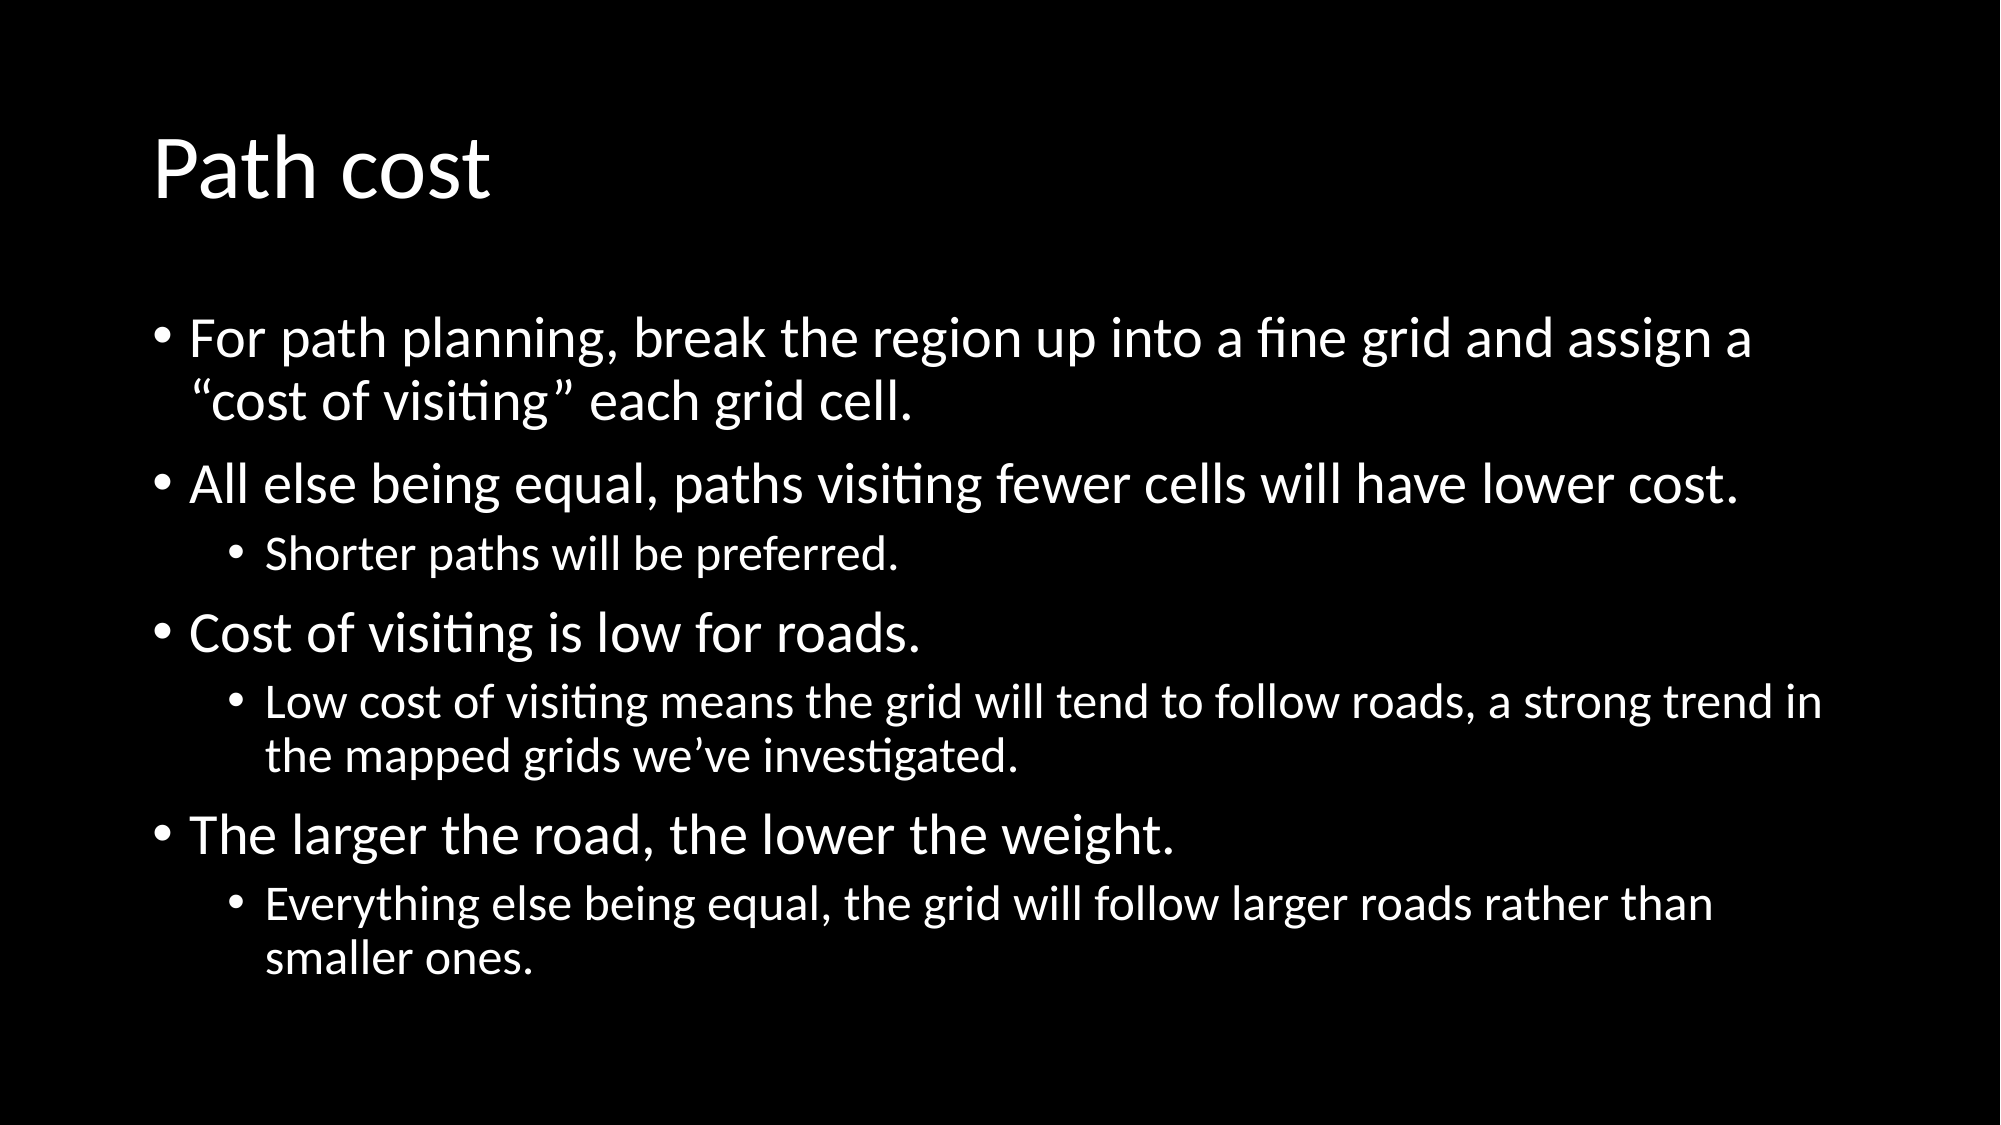

# Path cost
For path planning, break the region up into a fine grid and assign a “cost of visiting” each grid cell.
All else being equal, paths visiting fewer cells will have lower cost.
Shorter paths will be preferred.
Cost of visiting is low for roads.
Low cost of visiting means the grid will tend to follow roads, a strong trend in the mapped grids we’ve investigated.
The larger the road, the lower the weight.
Everything else being equal, the grid will follow larger roads rather than smaller ones.